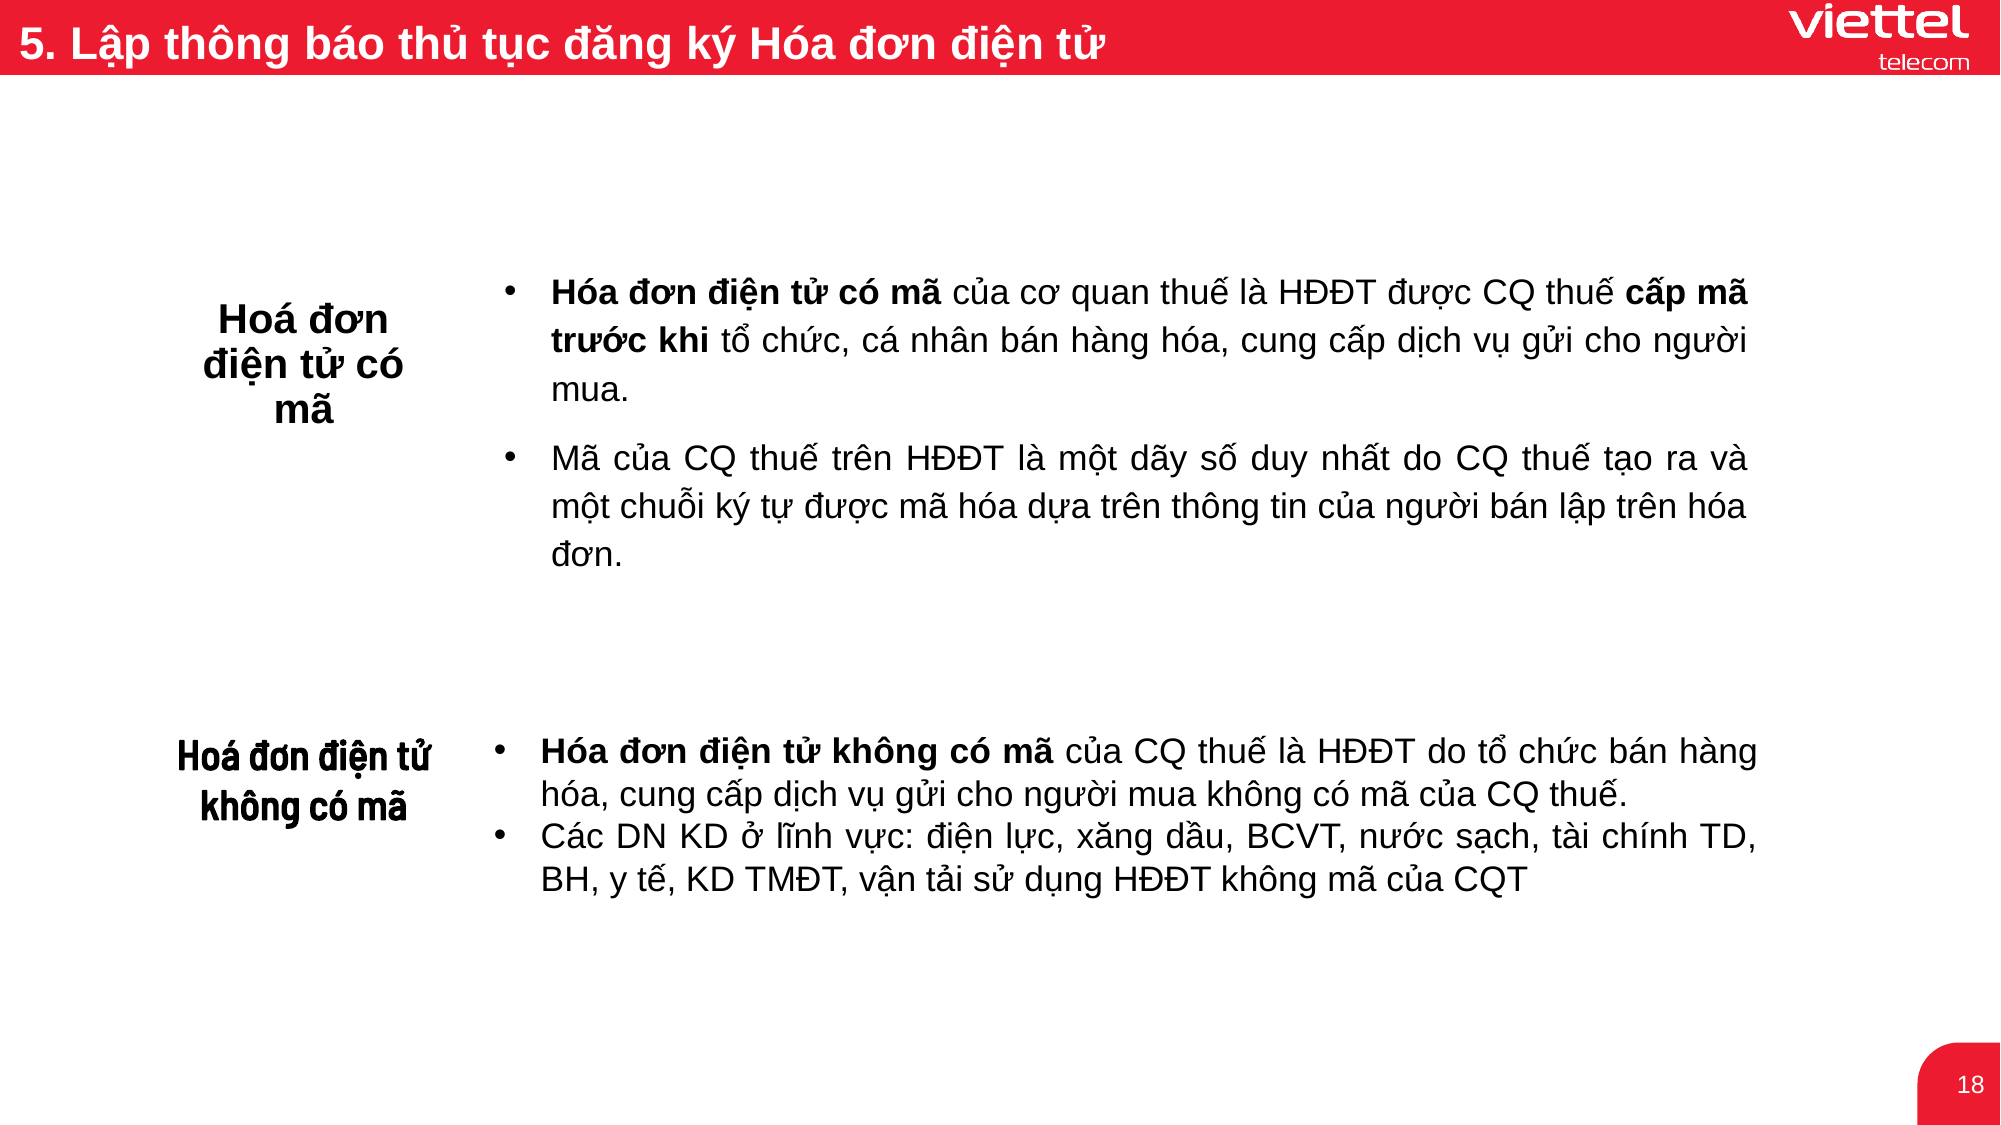

5. Lập thông báo thủ tục đăng ký Hóa đơn điện tử
Hóa đơn điện tử có mã của cơ quan thuế là HĐĐT được CQ thuế cấp mã trước khi tổ chức, cá nhân bán hàng hóa, cung cấp dịch vụ gửi cho người mua.
Mã của CQ thuế trên HĐĐT là một dãy số duy nhất do CQ thuế tạo ra và một chuỗi ký tự được mã hóa dựa trên thông tin của người bán lập trên hóa đơn.
Hoá đơn điện tử có mã
Hóa đơn điện tử không có mã của CQ thuế là HĐĐT do tổ chức bán hàng hóa, cung cấp dịch vụ gửi cho người mua không có mã của CQ thuế.
Các DN KD ở lĩnh vực: điện lực, xăng dầu, BCVT, nước sạch, tài chính TD, BH, y tế, KD TMĐT, vận tải sử dụng HĐĐT không mã của CQT
Hoá đơn điện tử không có mã